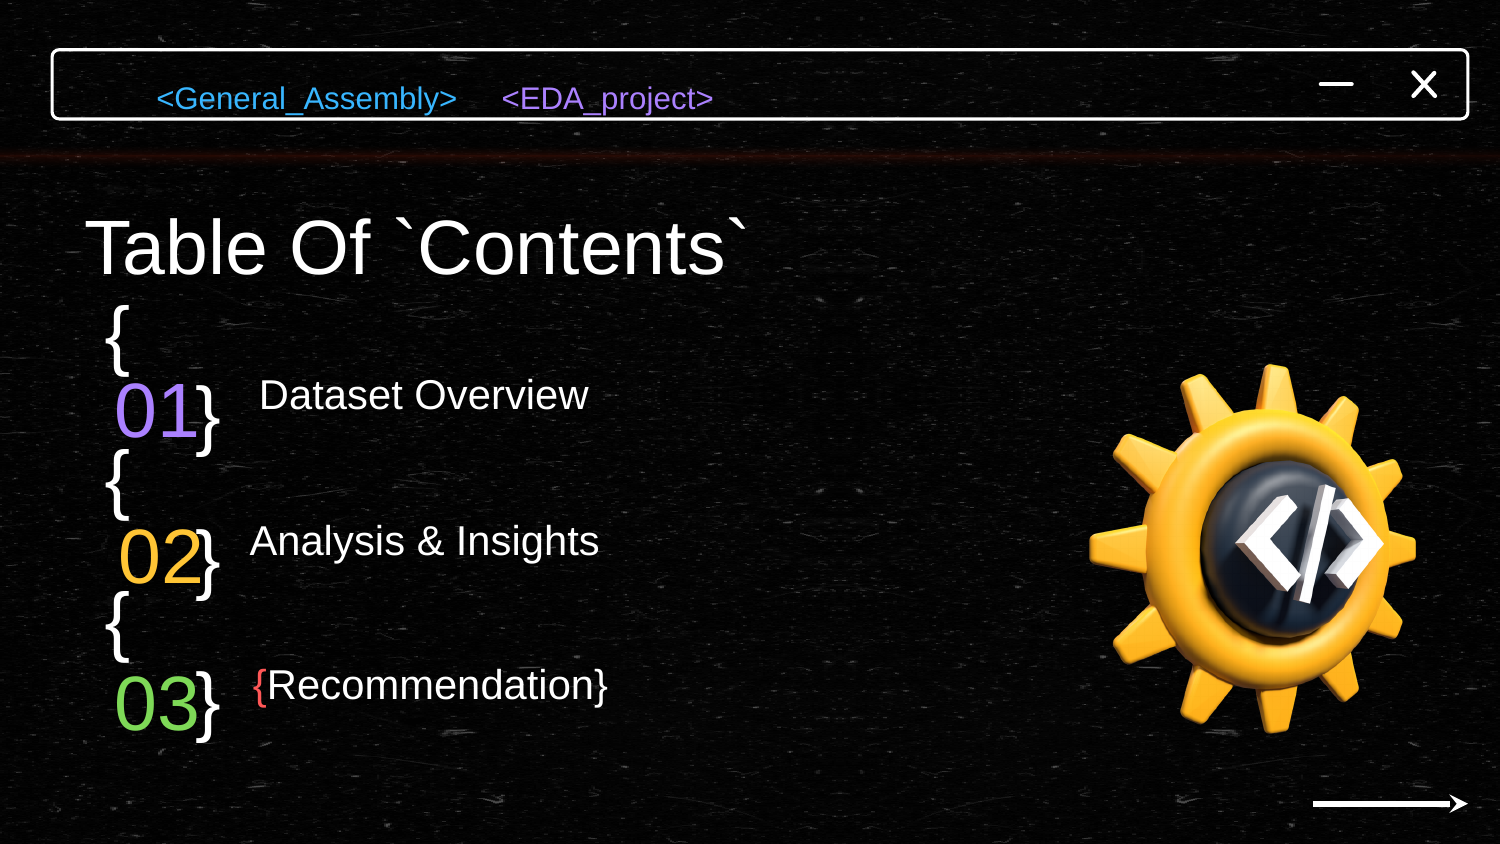

<General_Assembly>     <EDA_project>
Table Of `Contents`
01
}
}
Dataset Overview

02
}
}
Analysis & Insights
}
03
}
{Recommendation}